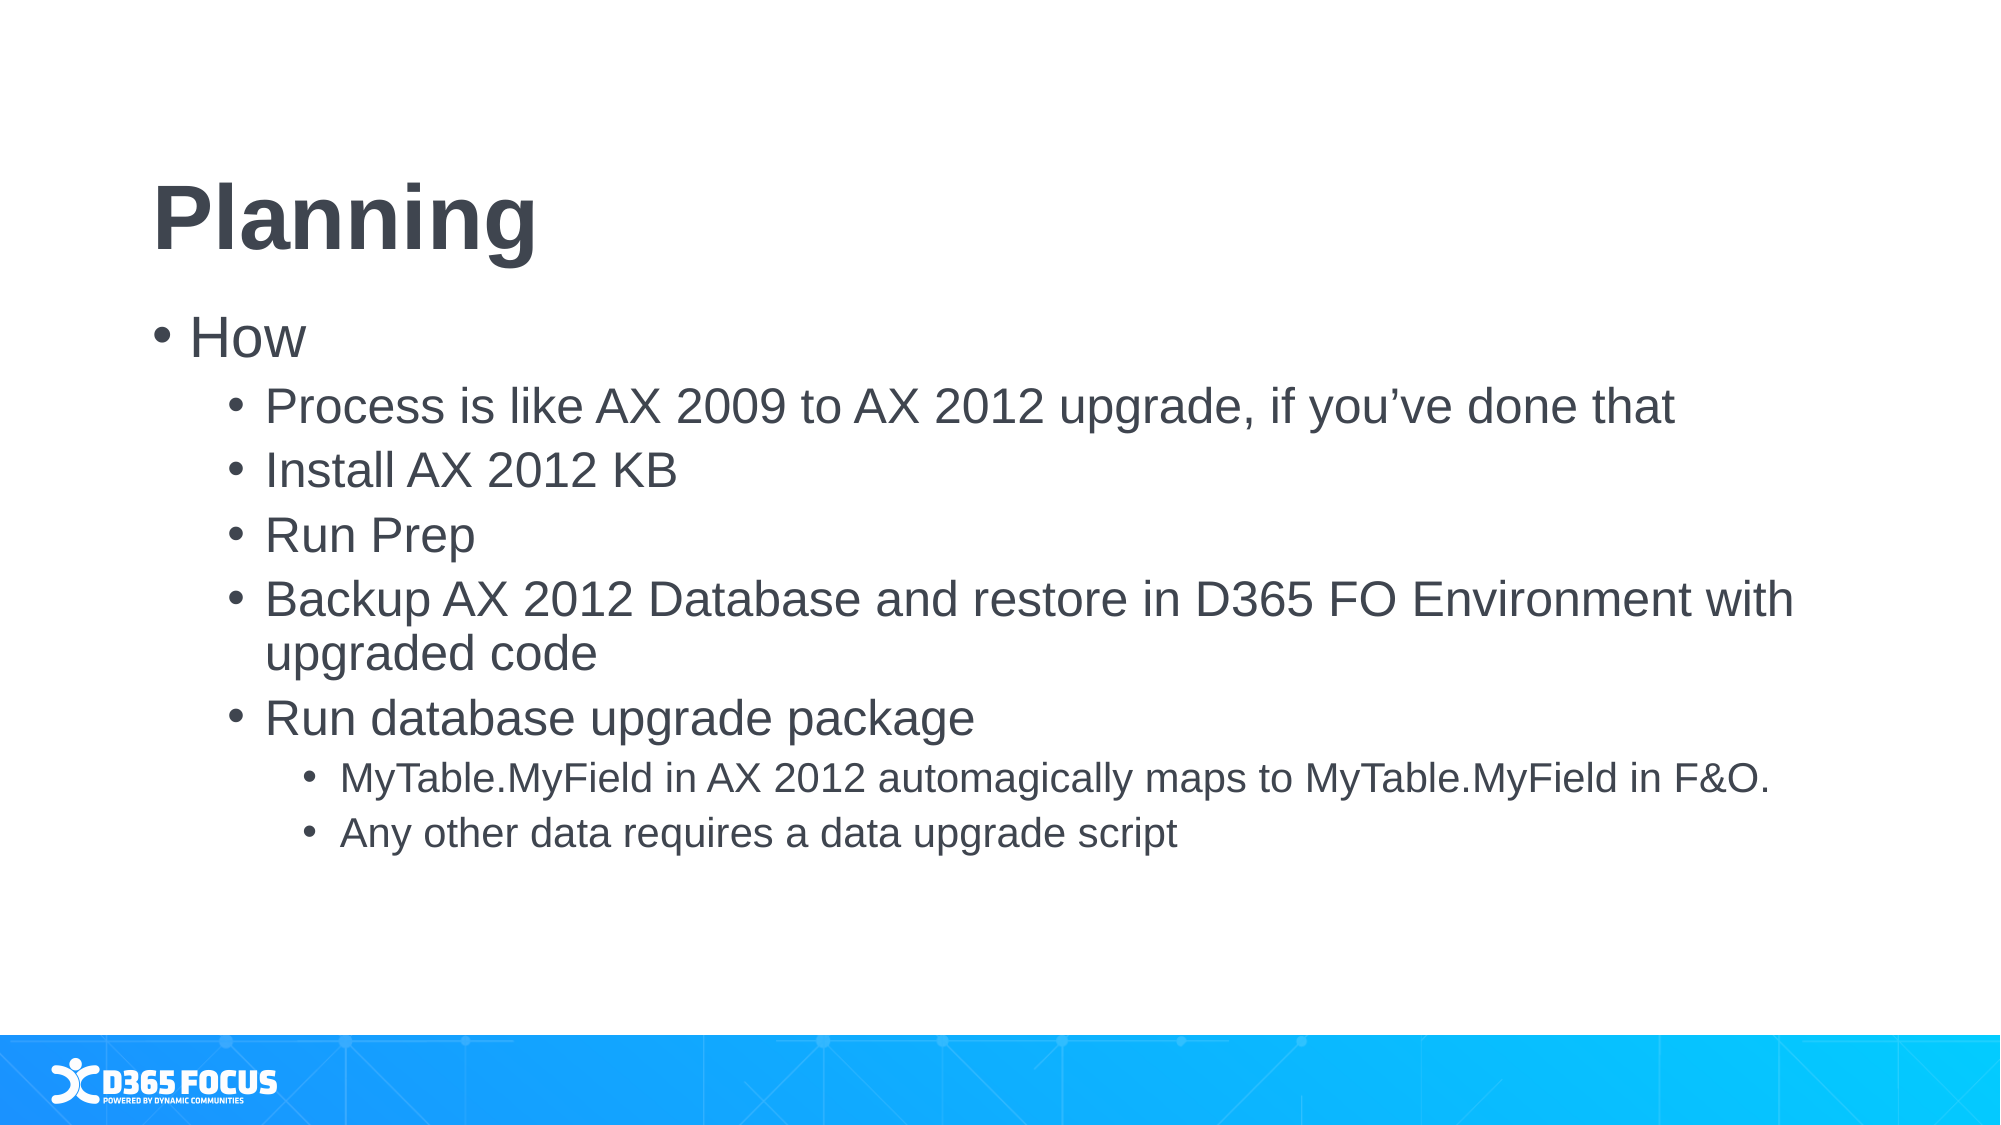

# Planning
How
Process is like AX 2009 to AX 2012 upgrade, if you’ve done that
Install AX 2012 KB
Run Prep
Backup AX 2012 Database and restore in D365 FO Environment with upgraded code
Run database upgrade package
MyTable.MyField in AX 2012 automagically maps to MyTable.MyField in F&O.
Any other data requires a data upgrade script